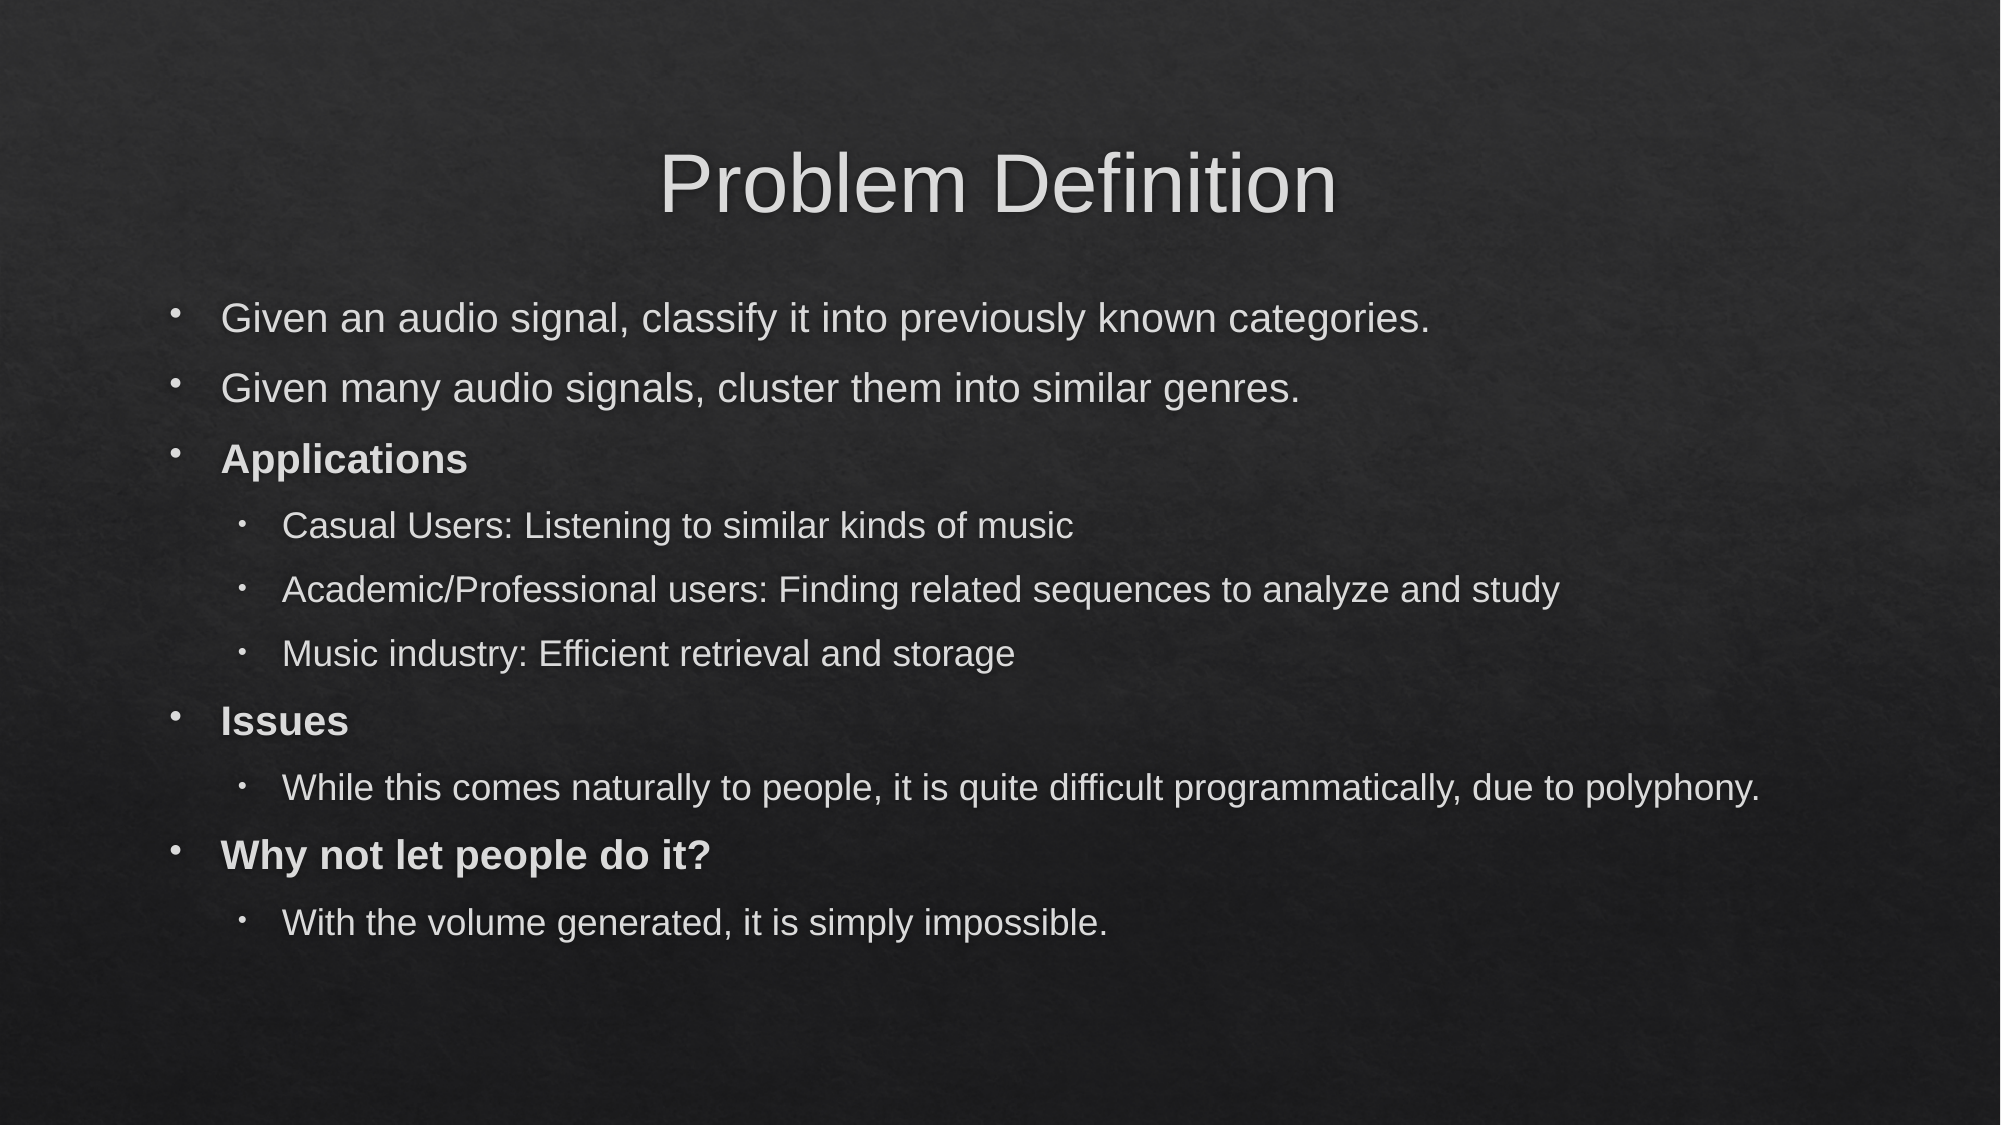

# Problem Definition
Given an audio signal, classify it into previously known categories.
Given many audio signals, cluster them into similar genres.
Applications
Casual Users: Listening to similar kinds of music
Academic/Professional users: Finding related sequences to analyze and study
Music industry: Efficient retrieval and storage
Issues
While this comes naturally to people, it is quite difficult programmatically, due to polyphony.
Why not let people do it?
With the volume generated, it is simply impossible.